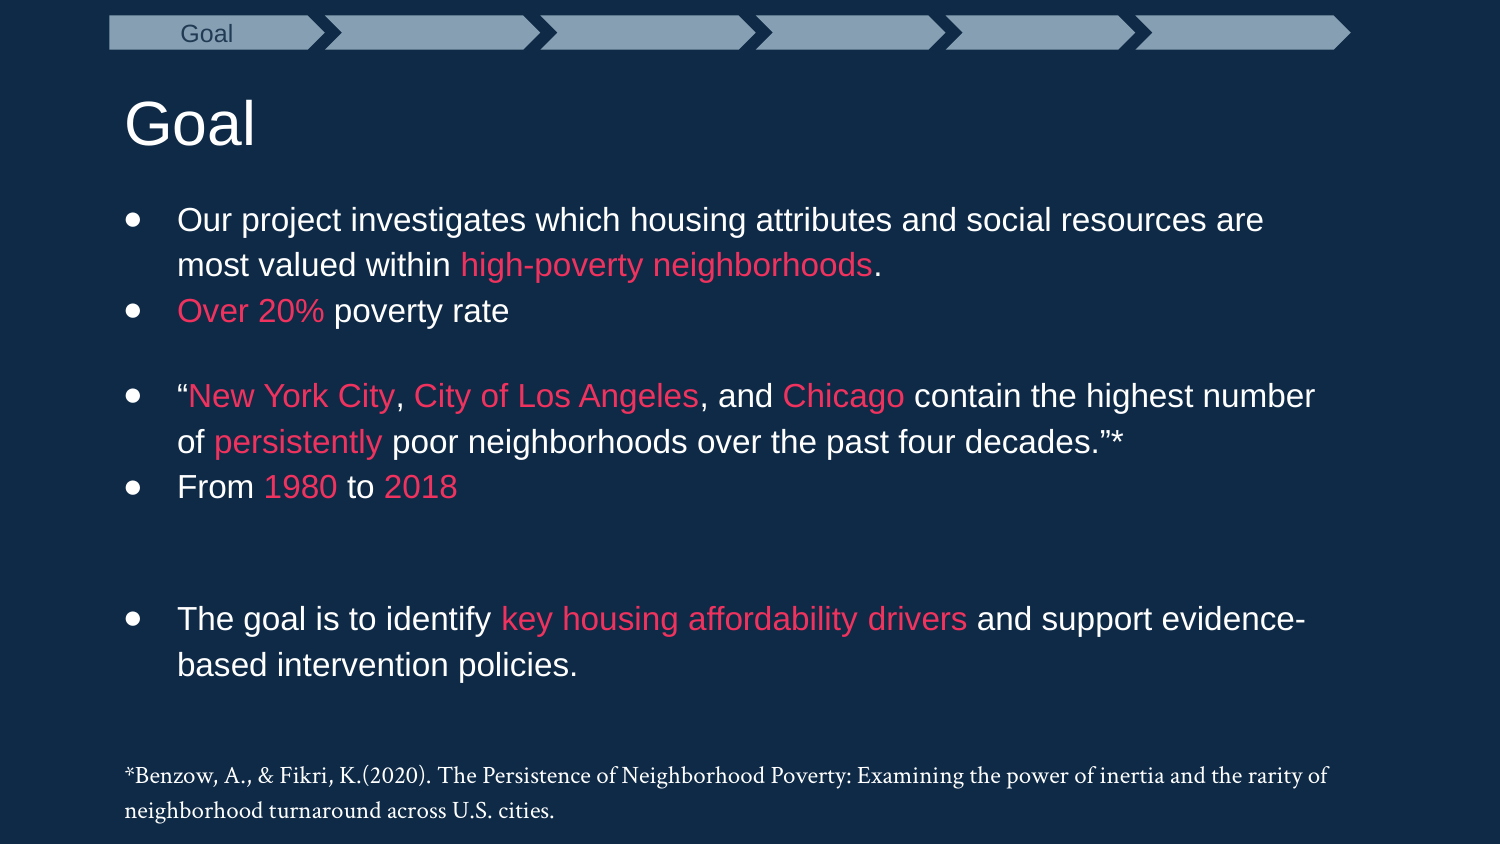

Goal

Goal
Our project investigates which housing attributes and social resources are most valued within high-poverty neighborhoods.
Over 20% poverty rate
“New York City, City of Los Angeles, and Chicago contain the highest number of persistently poor neighborhoods over the past four decades.”*
From 1980 to 2018
The goal is to identify key housing affordability drivers and support evidence-based intervention policies.
*Benzow, A., & Fikri, K.(2020). The Persistence of Neighborhood Poverty: Examining the power of inertia and the rarity of neighborhood turnaround across U.S. cities.